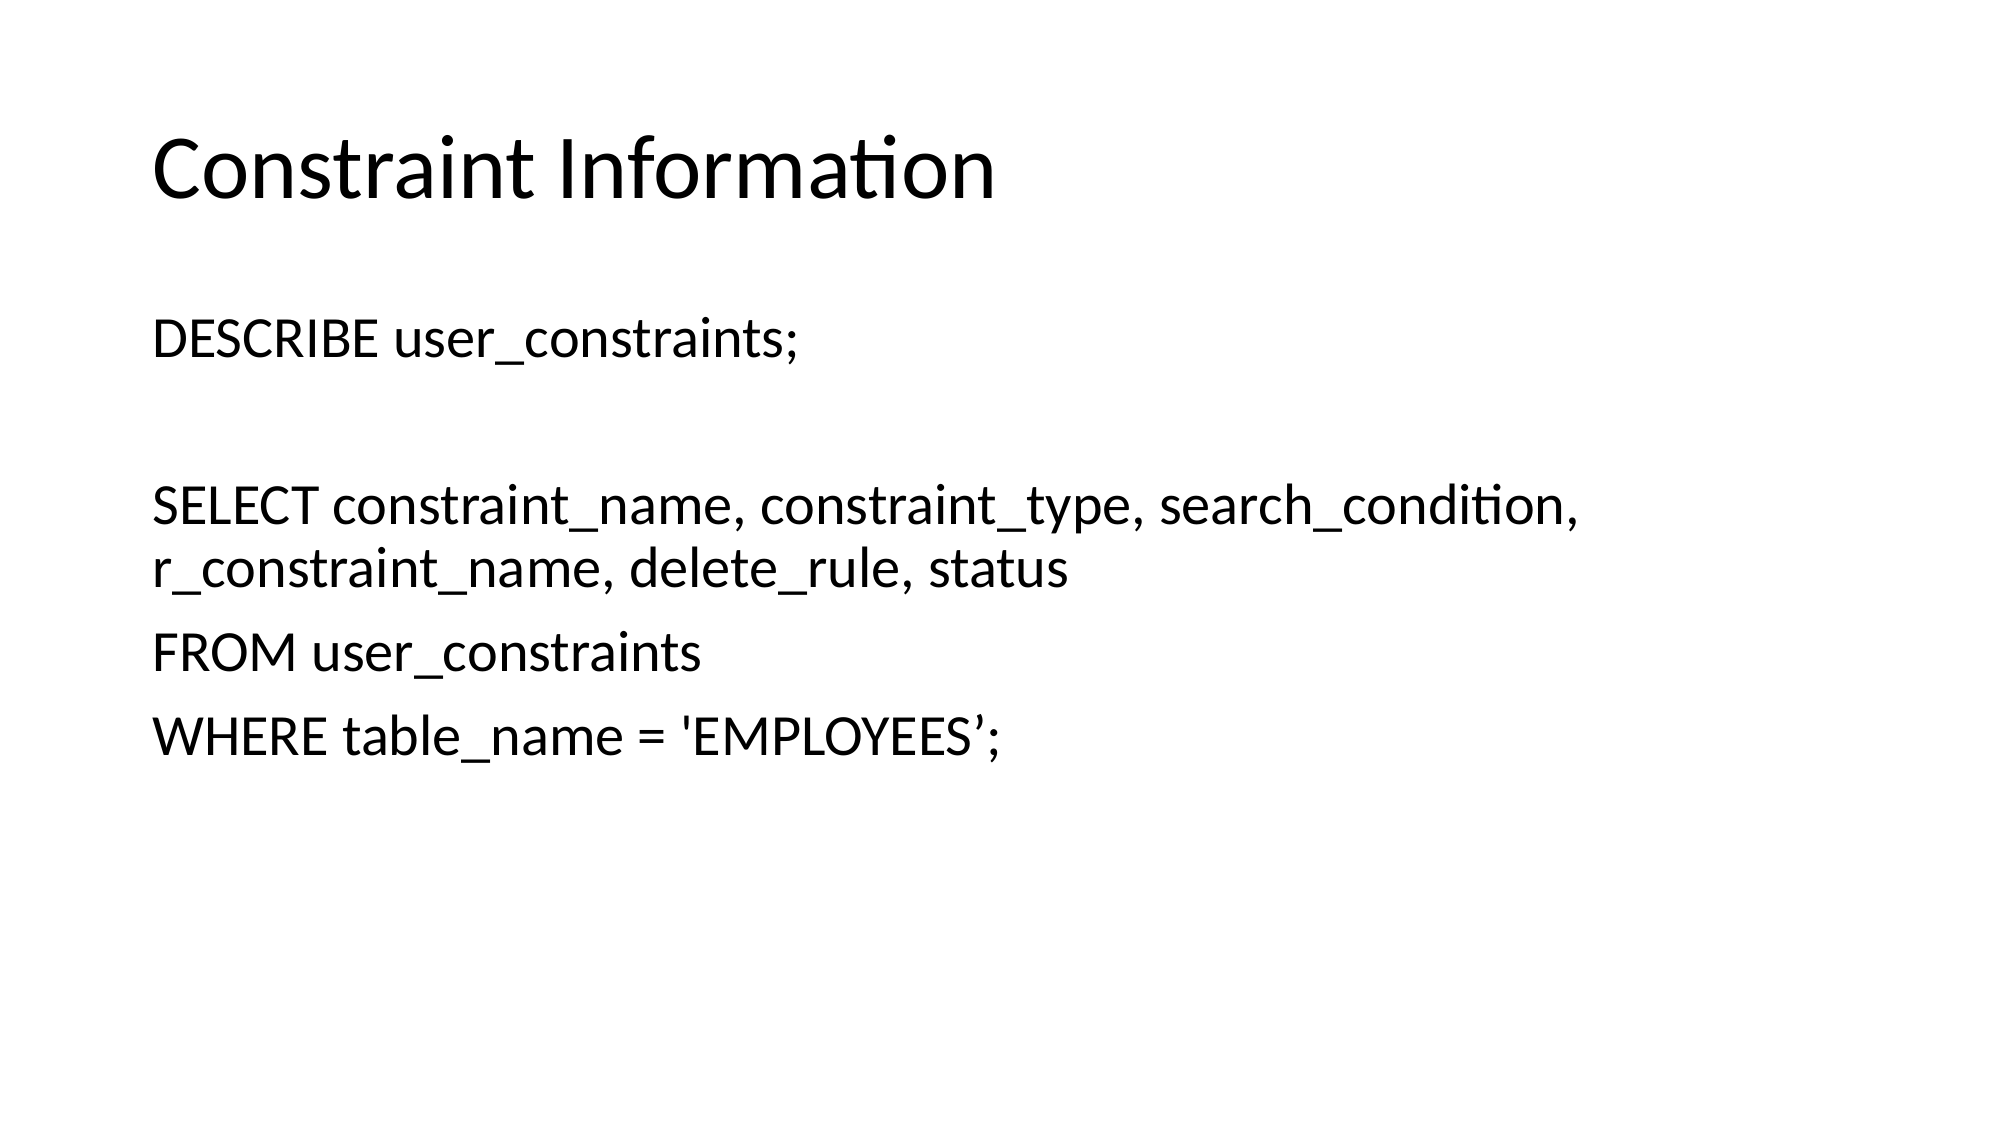

# Constraint Information
DESCRIBE user_constraints;

SELECT constraint_name, constraint_type, search_condition, r_constraint_name, delete_rule, status
FROM user_constraints
WHERE table_name = 'EMPLOYEES’;